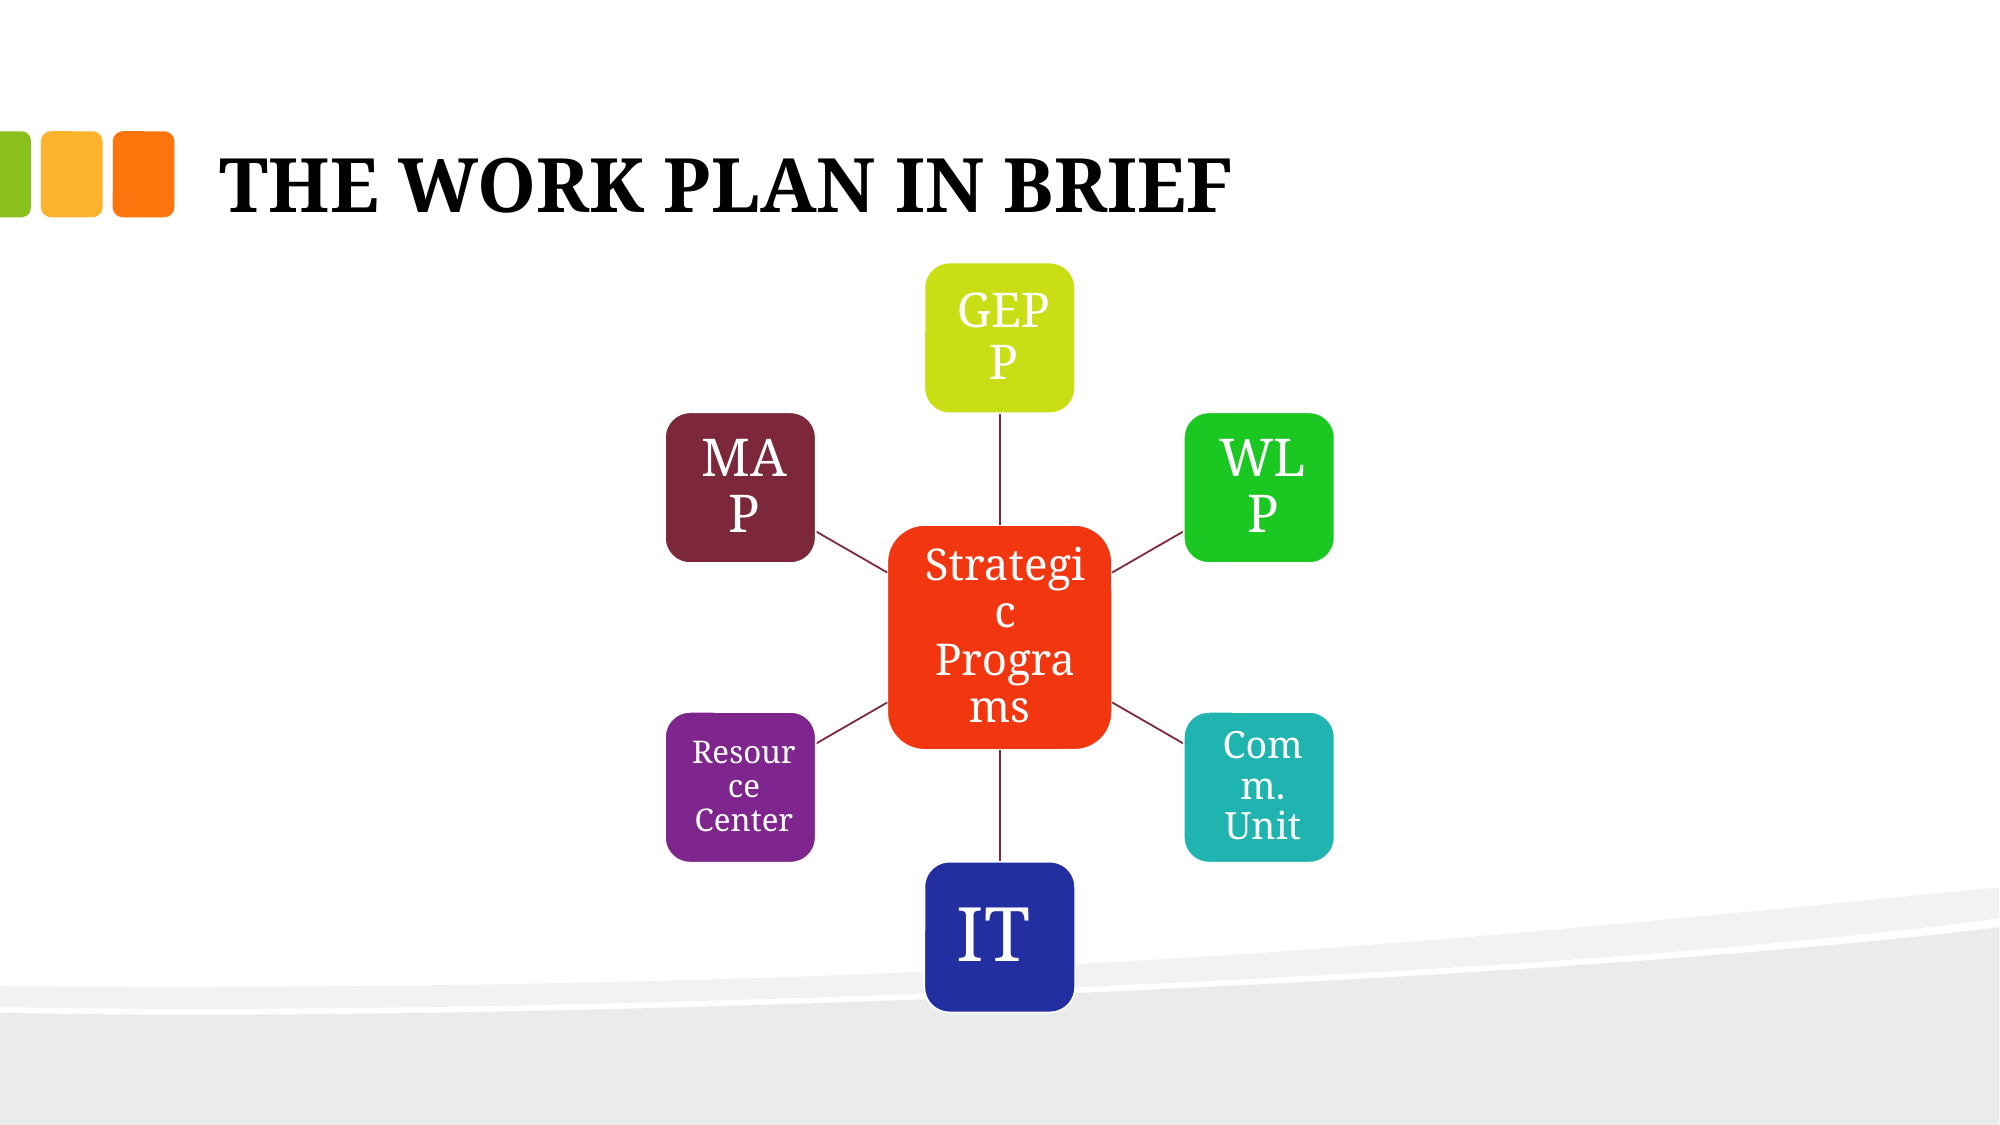

# THE WORK PLAN IN BRIEF
Strategic Programs
GEPP
WLP
Comm. Unit
IT
Resource Center
MAP